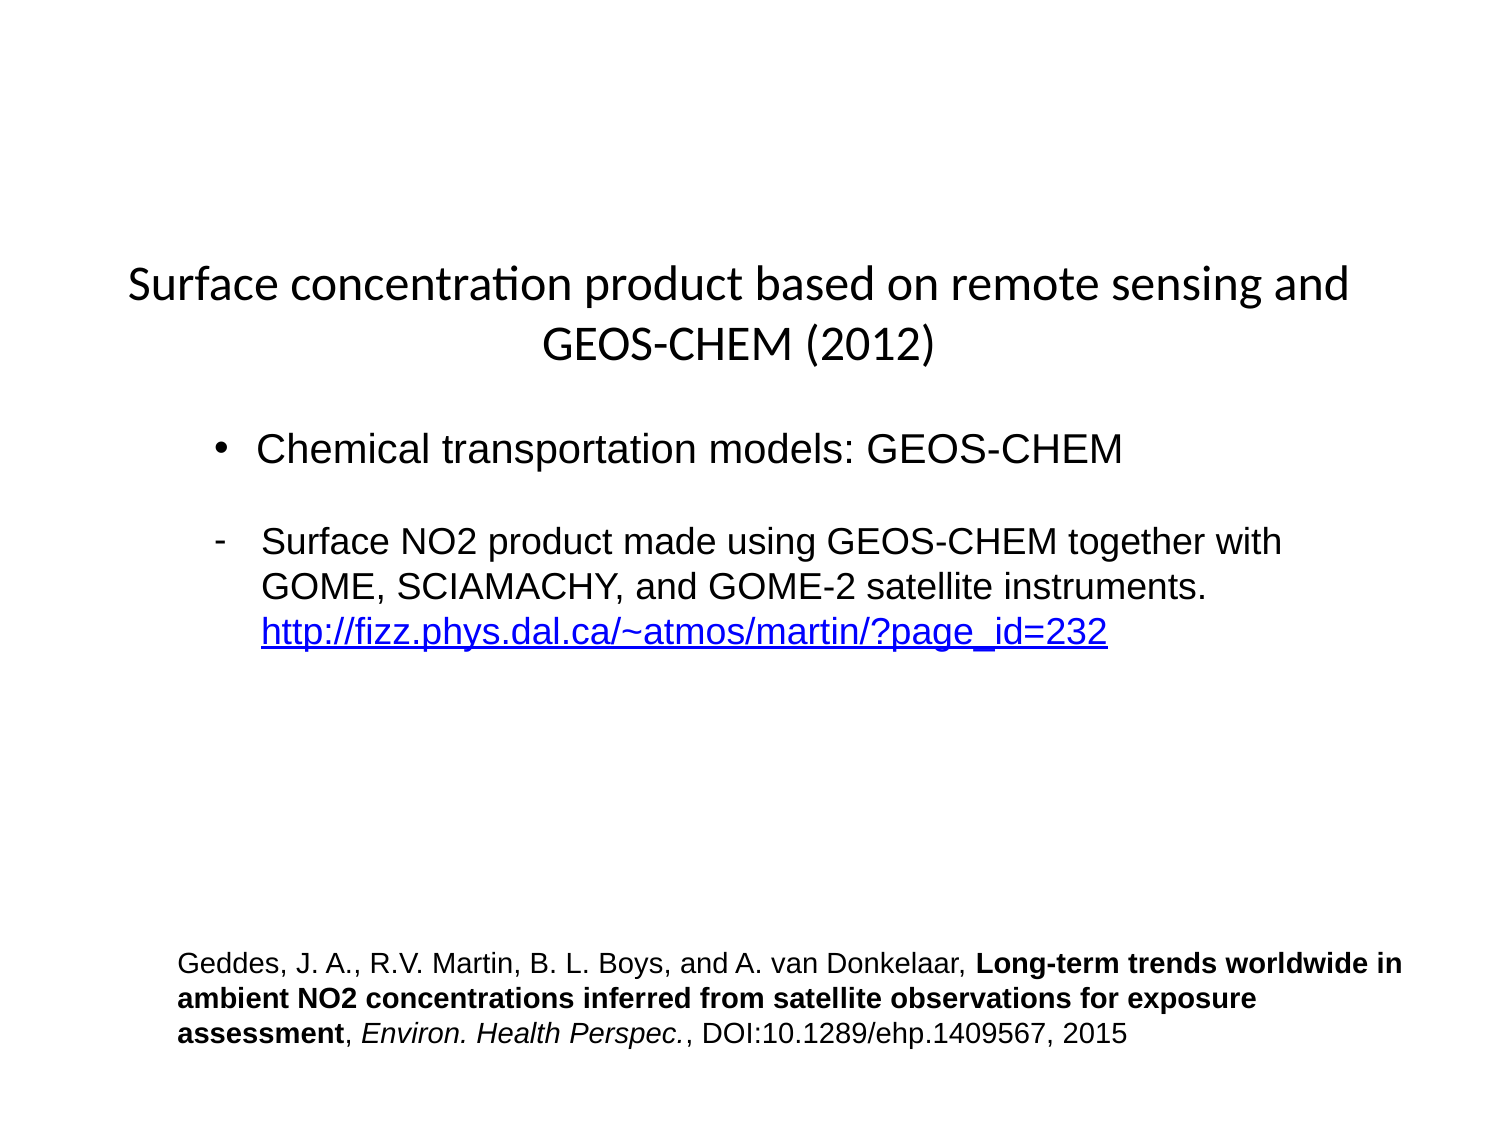

# Surface concentration product based on remote sensing and GEOS-CHEM (2012)
Chemical transportation models: GEOS-CHEM

Surface NO2 product made using GEOS-CHEM together with GOME, SCIAMACHY, and GOME-2 satellite instruments. http://fizz.phys.dal.ca/~atmos/martin/?page_id=232
Geddes, J. A., R.V. Martin, B. L. Boys, and A. van Donkelaar, Long-term trends worldwide in ambient NO2 concentrations inferred from satellite observations for exposure assessment, Environ. Health Perspec., DOI:10.1289/ehp.1409567, 2015